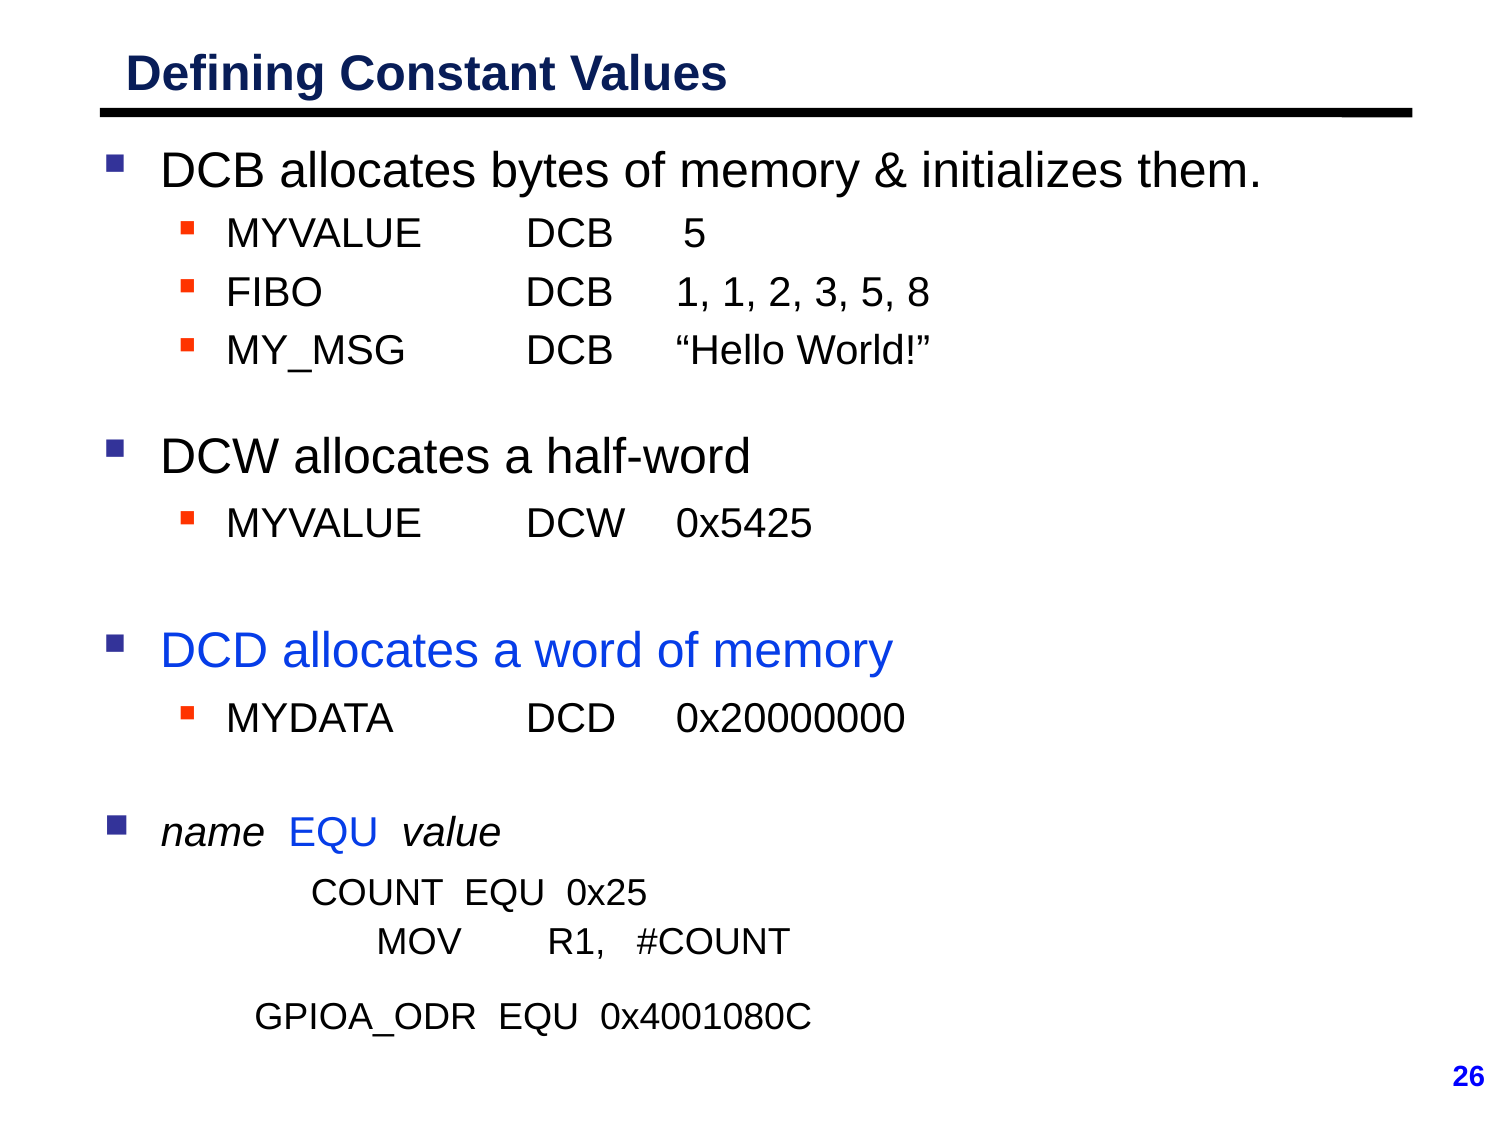

Defining Constant Values
DCB allocates bytes of memory & initializes them.
MYVALUE 	DCB      5
FIBO 	             DCB	1, 1, 2, 3, 5, 8
MY_MSG 	DCB 	“Hello World!”
DCW allocates a half-word
MYVALUE	DCW	0x5425
DCD allocates a word of memory
MYDATA	DCD	0x20000000
name  EQU  value
	  	COUNT  EQU  0x25
		MOV	  R1,   #COUNT
     	GPIOA_ODR  EQU  0x4001080C
26